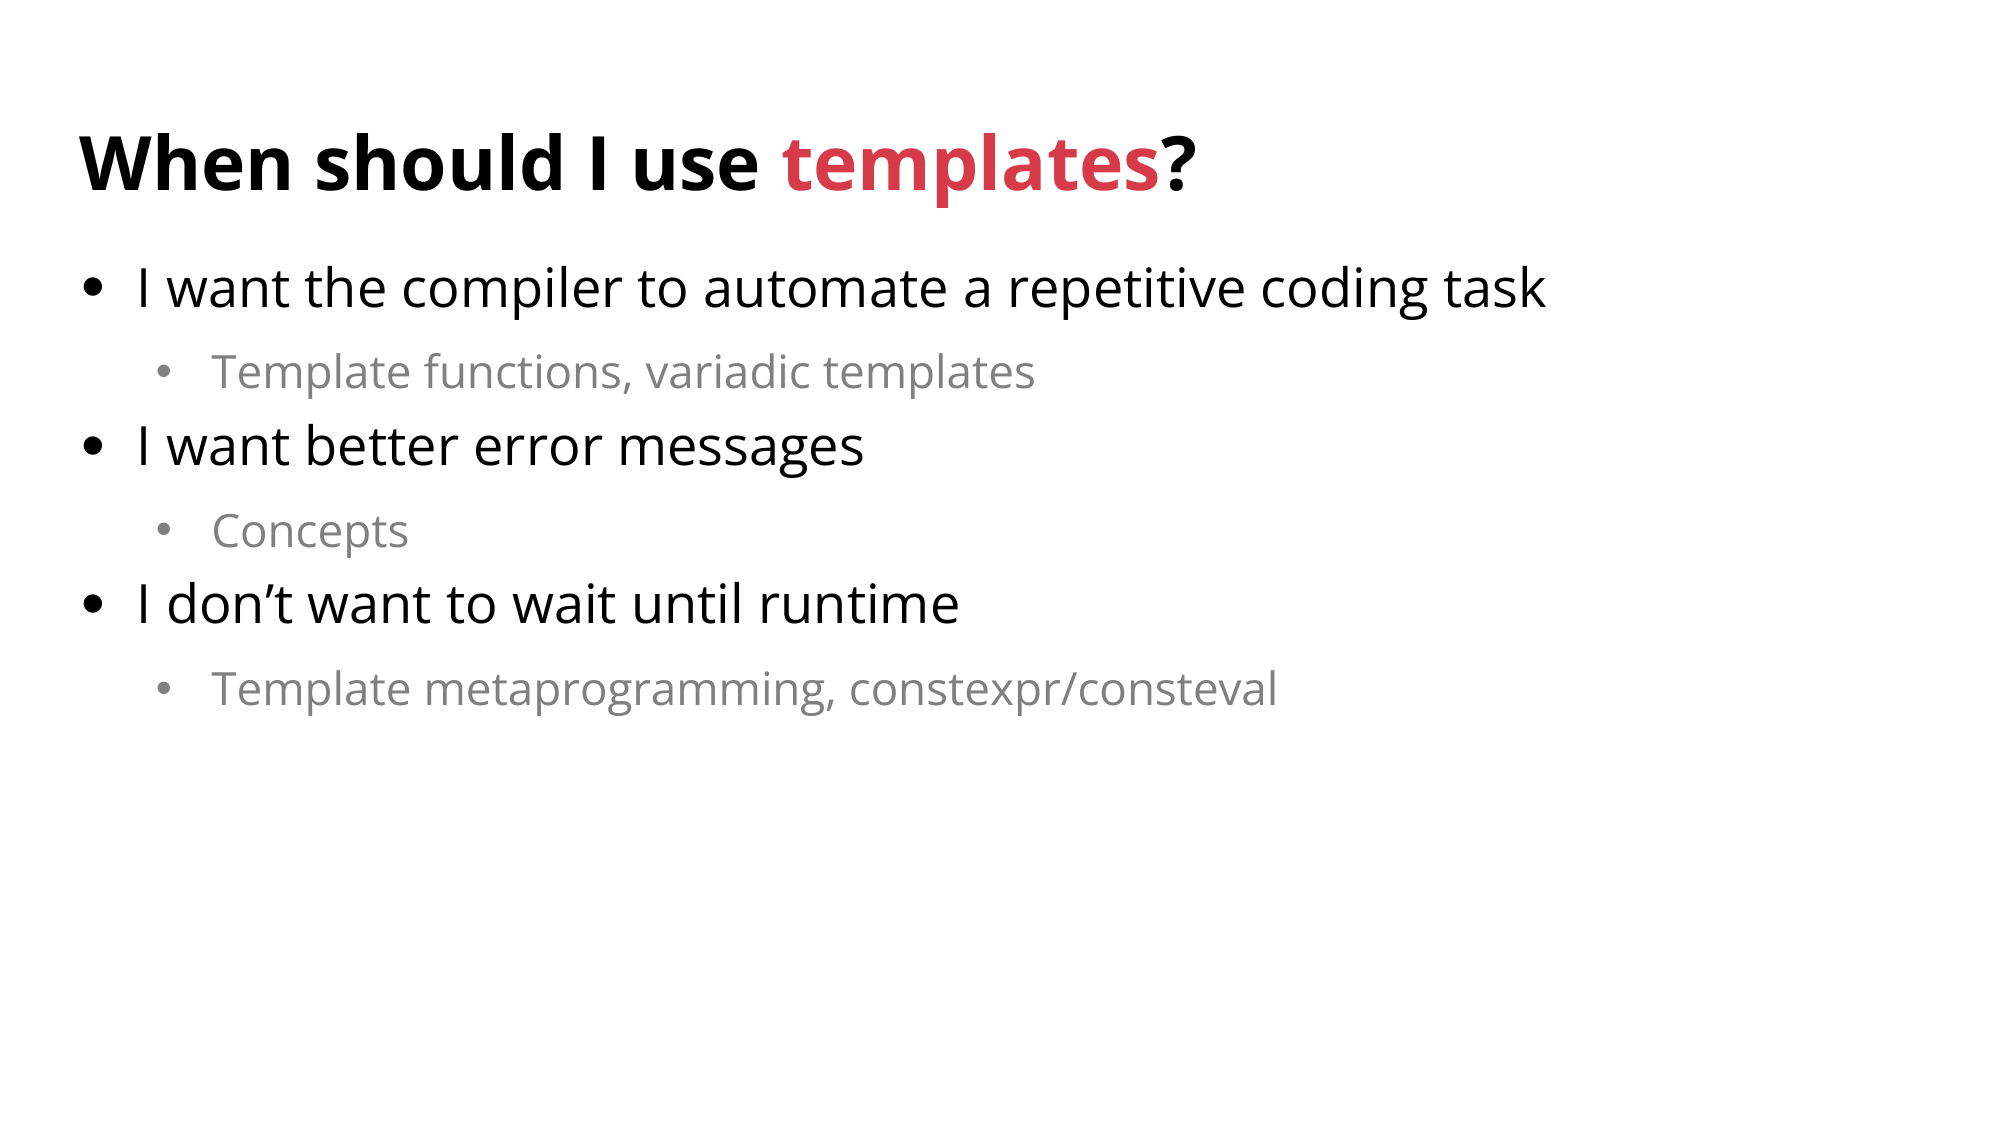

# When should I use templates?
I want the compiler to automate a repetitive coding task
Template functions, variadic templates
I want better error messages
Concepts
I don’t want to wait until runtime
Template metaprogramming, constexpr/consteval